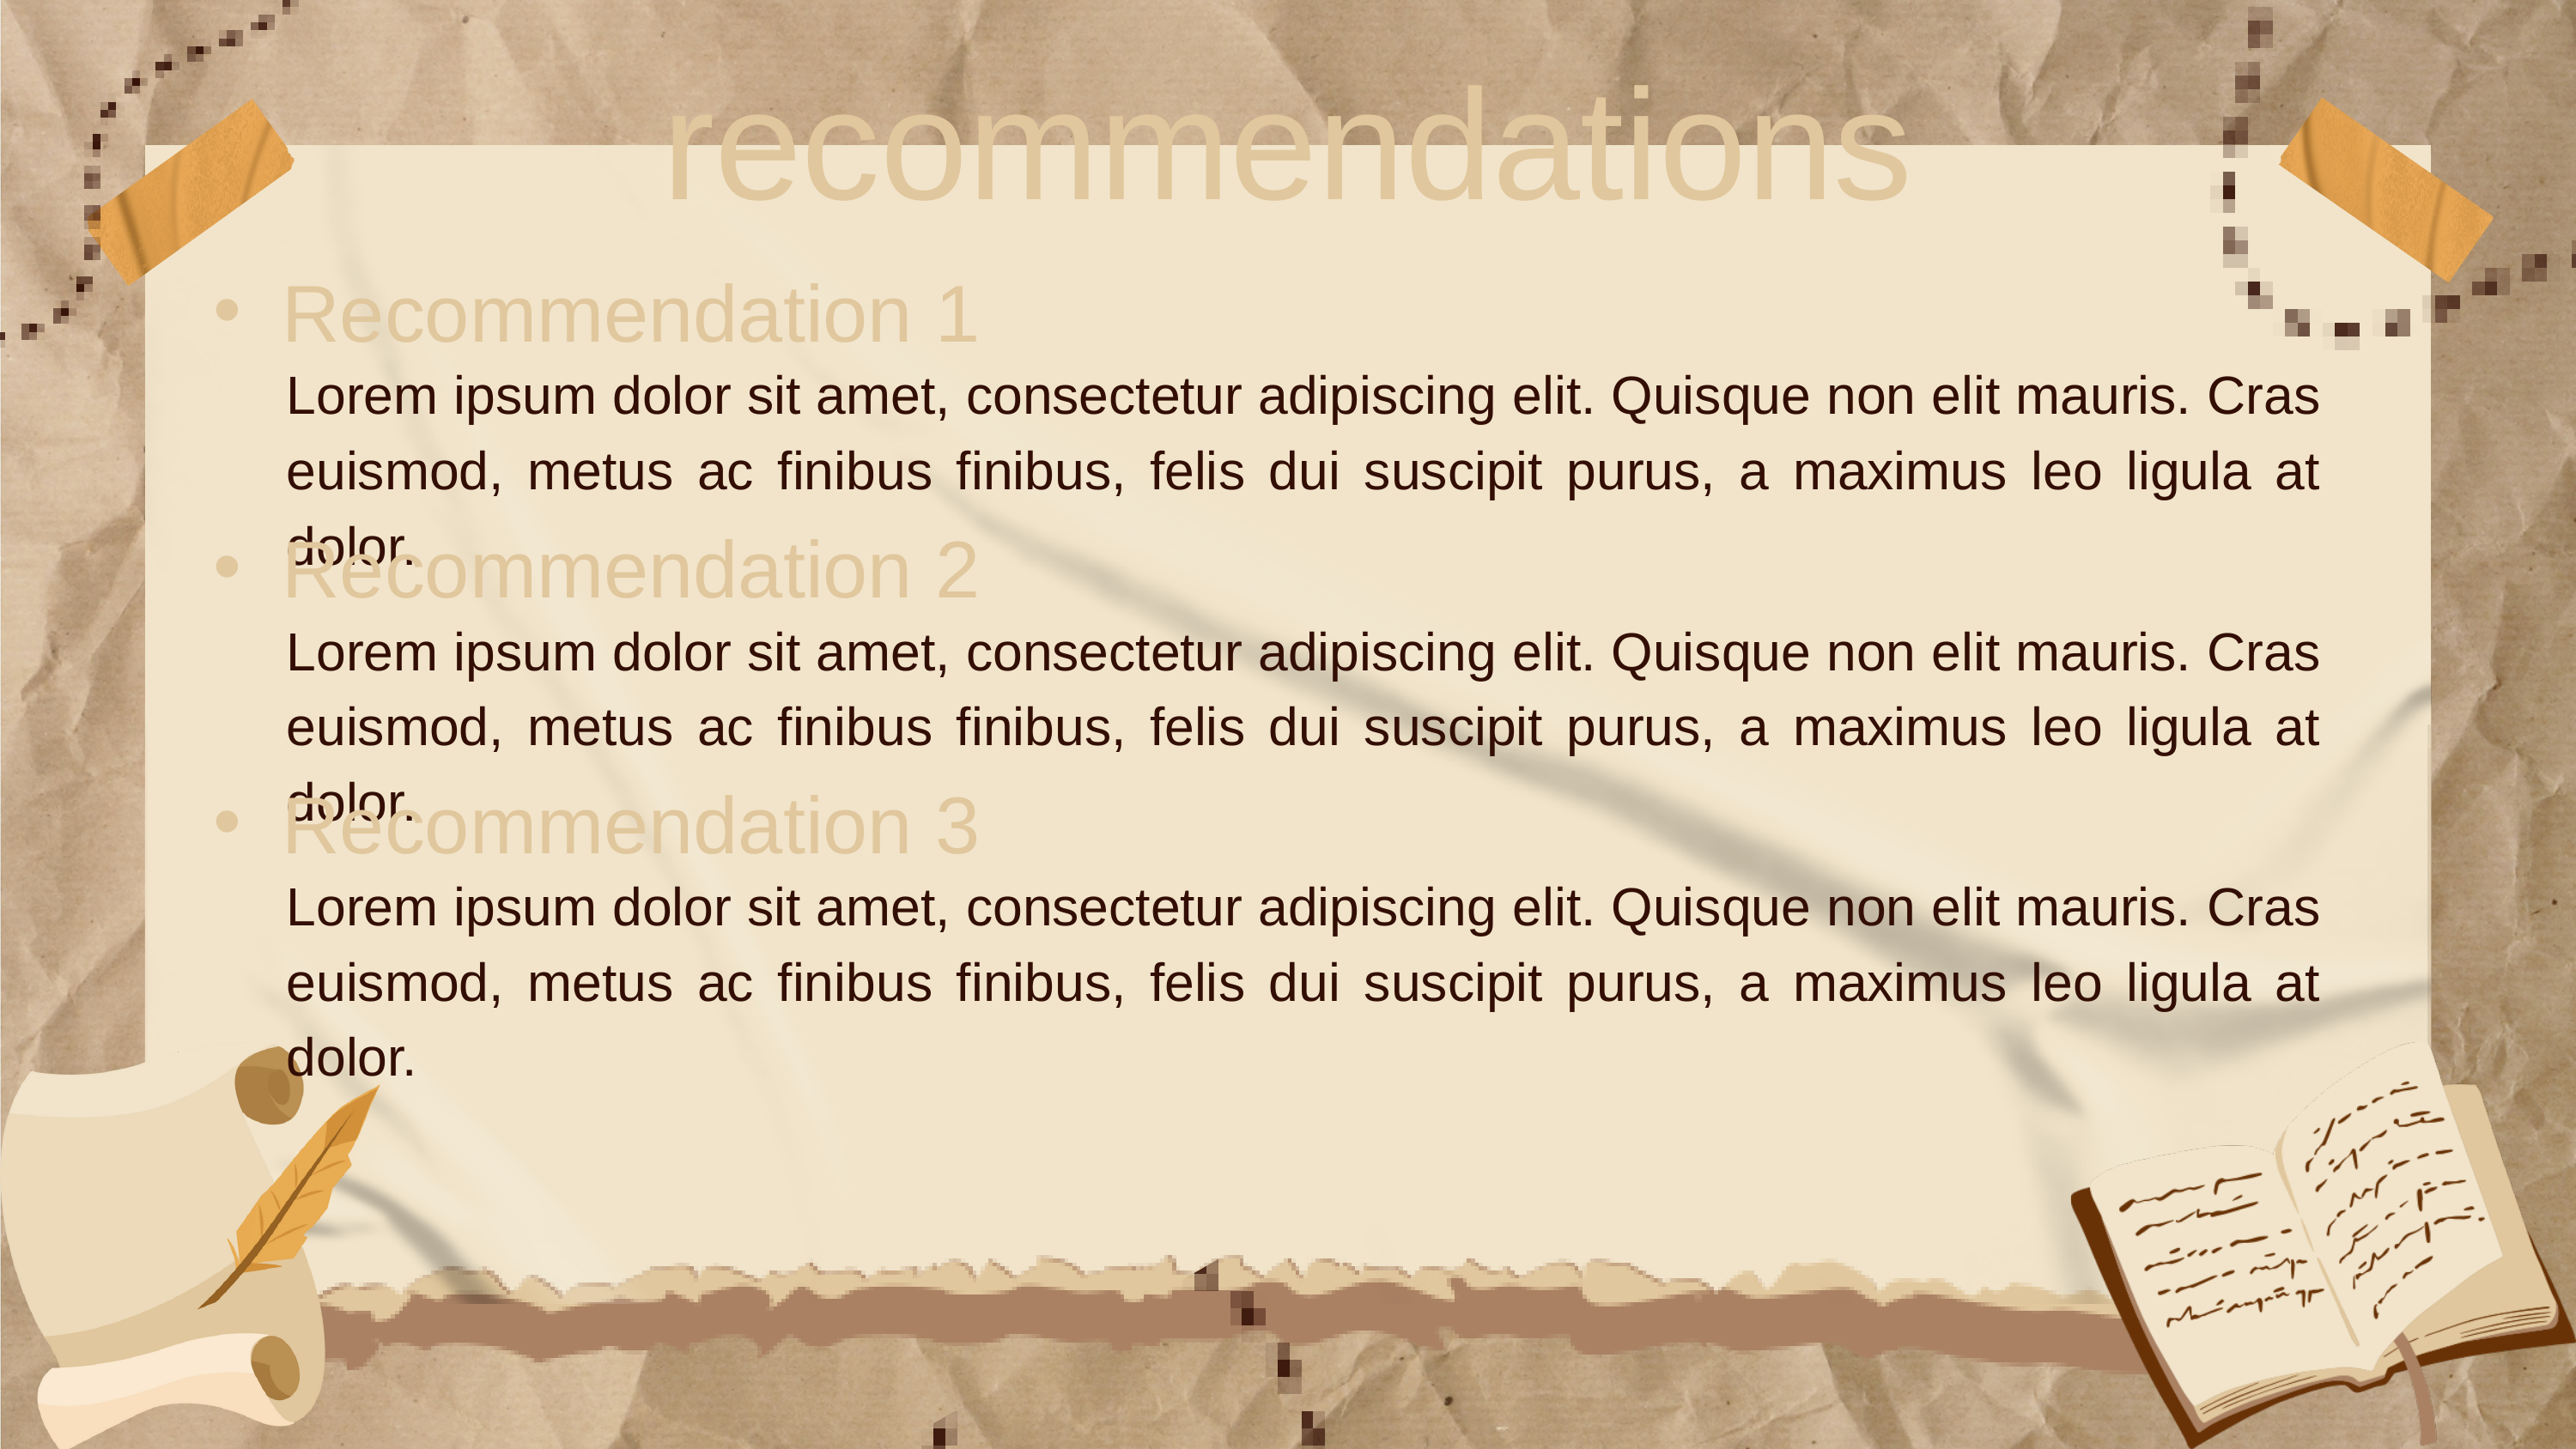

recommendations

Recommendation 1
Lorem ipsum dolor sit amet, consectetur adipiscing elit. Quisque non elit mauris. Cras euismod, metus ac finibus finibus, felis dui suscipit purus, a maximus leo ligula at dolor.
Recommendation 2
Lorem ipsum dolor sit amet, consectetur adipiscing elit. Quisque non elit mauris. Cras euismod, metus ac finibus finibus, felis dui suscipit purus, a maximus leo ligula at dolor.

Recommendation 3
Lorem ipsum dolor sit amet, consectetur adipiscing elit. Quisque non elit mauris. Cras euismod, metus ac finibus finibus, felis dui suscipit purus, a maximus leo ligula at dolor.